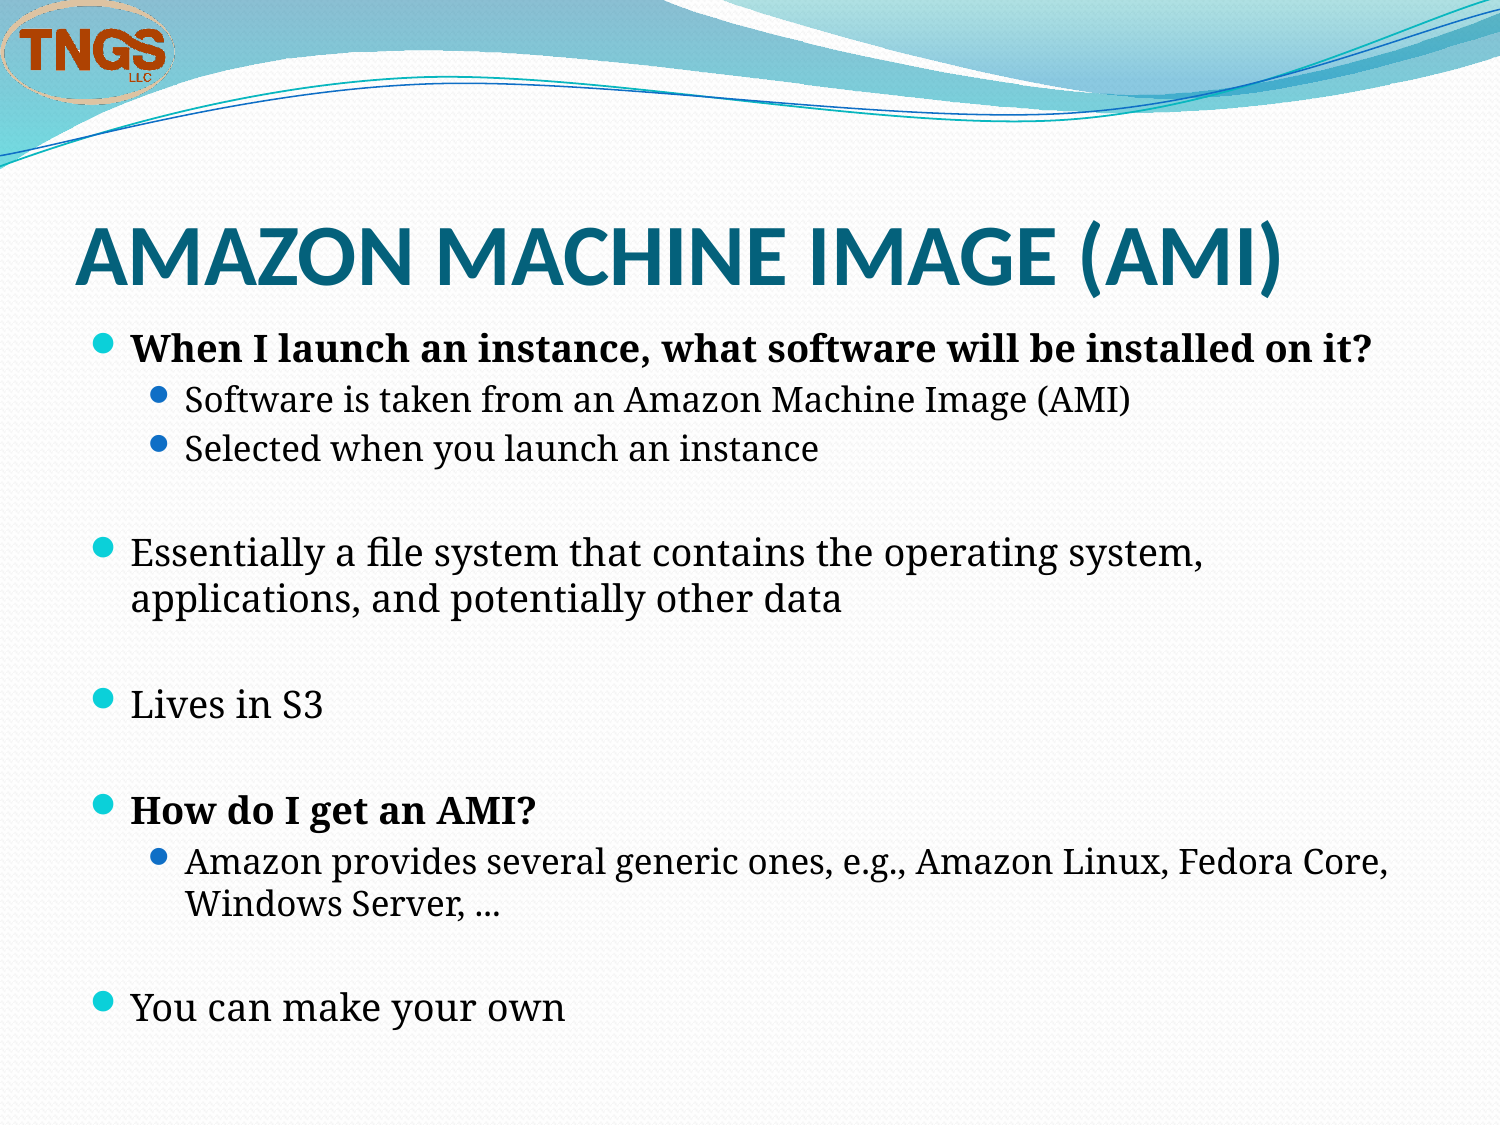

# AMAZON MACHINE IMAGE (AMI)
When I launch an instance, what software will be installed on it?
Software is taken from an Amazon Machine Image (AMI)
Selected when you launch an instance

Essentially a file system that contains the operating system, applications, and potentially other data

Lives in S3

How do I get an AMI?
Amazon provides several generic ones, e.g., Amazon Linux, Fedora Core, Windows Server, ...

You can make your own